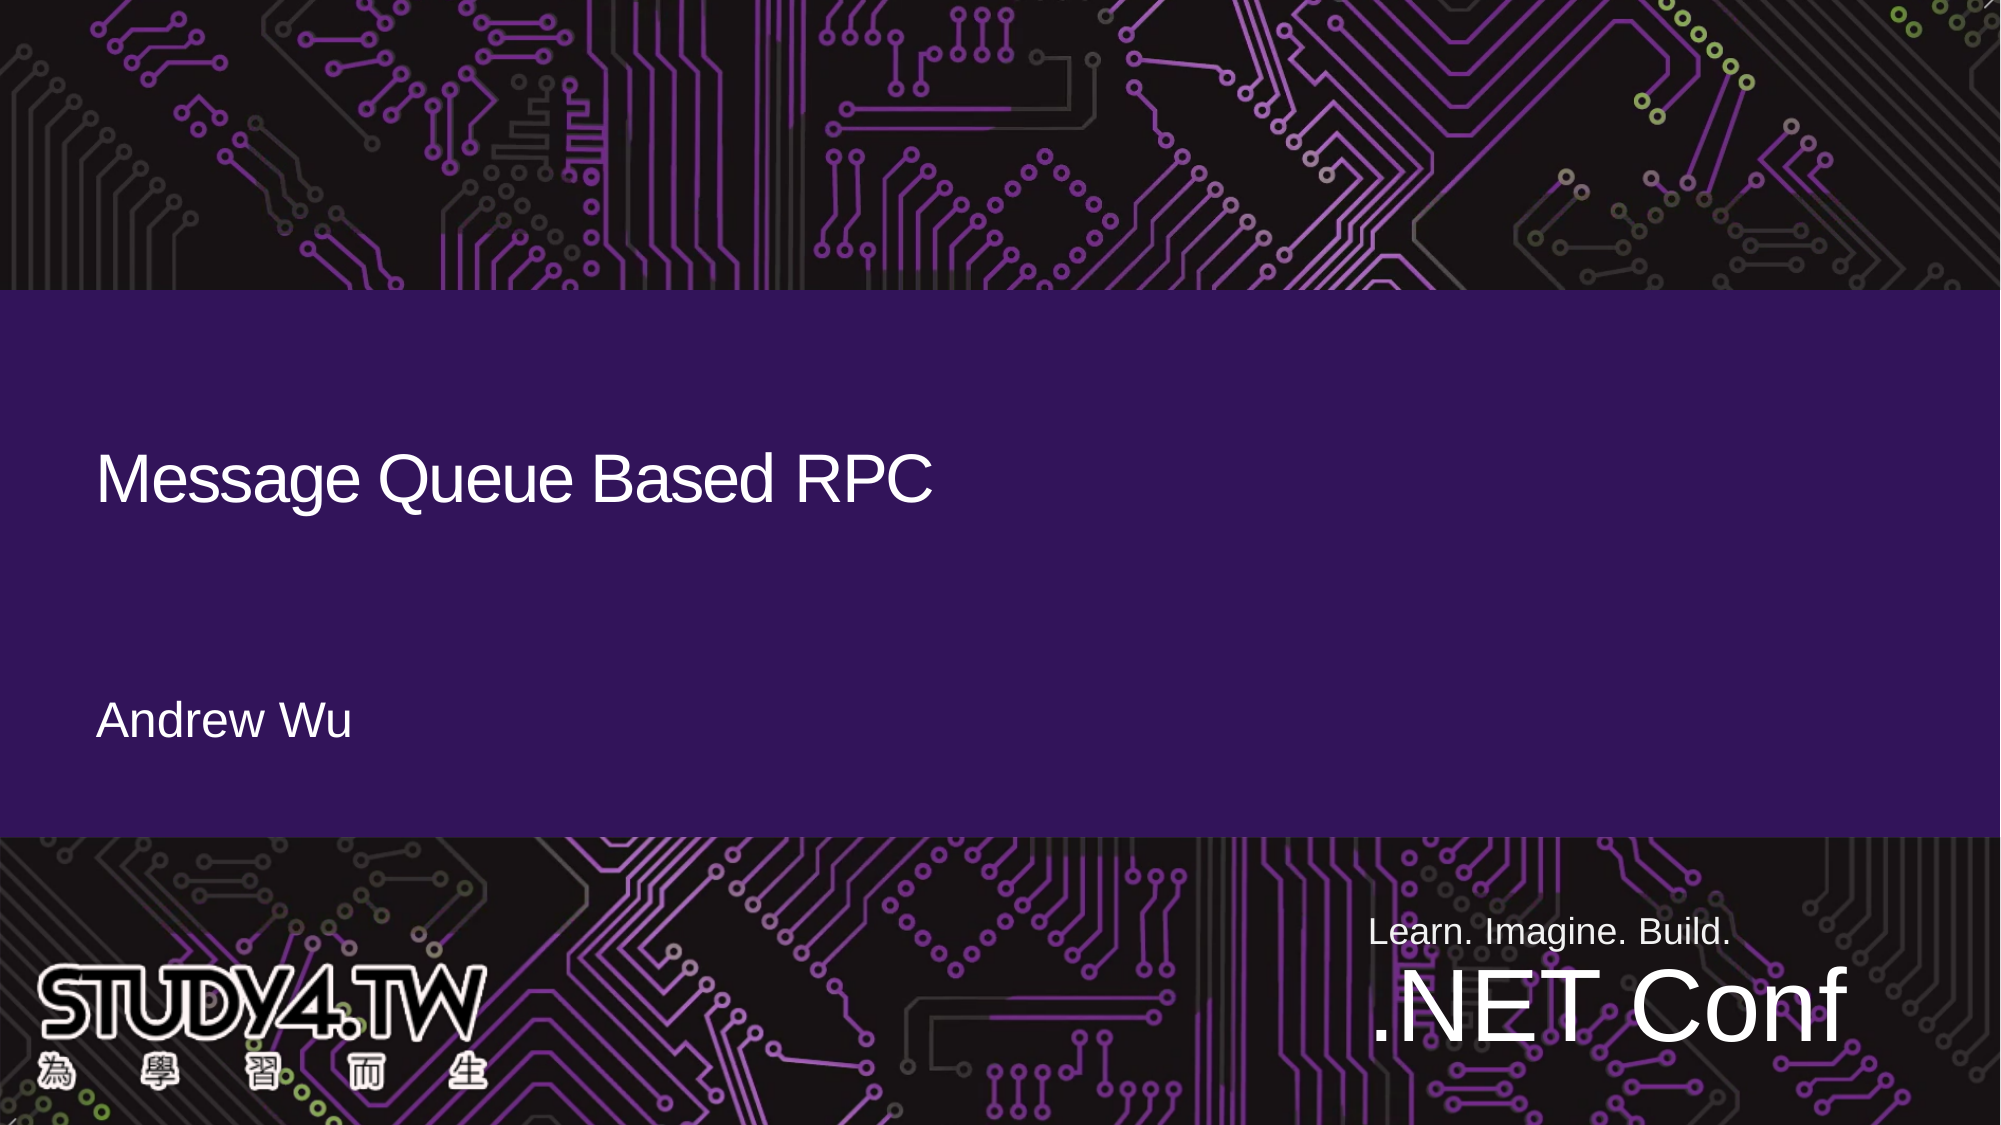

# Message Queue Based RPC
Andrew Wu